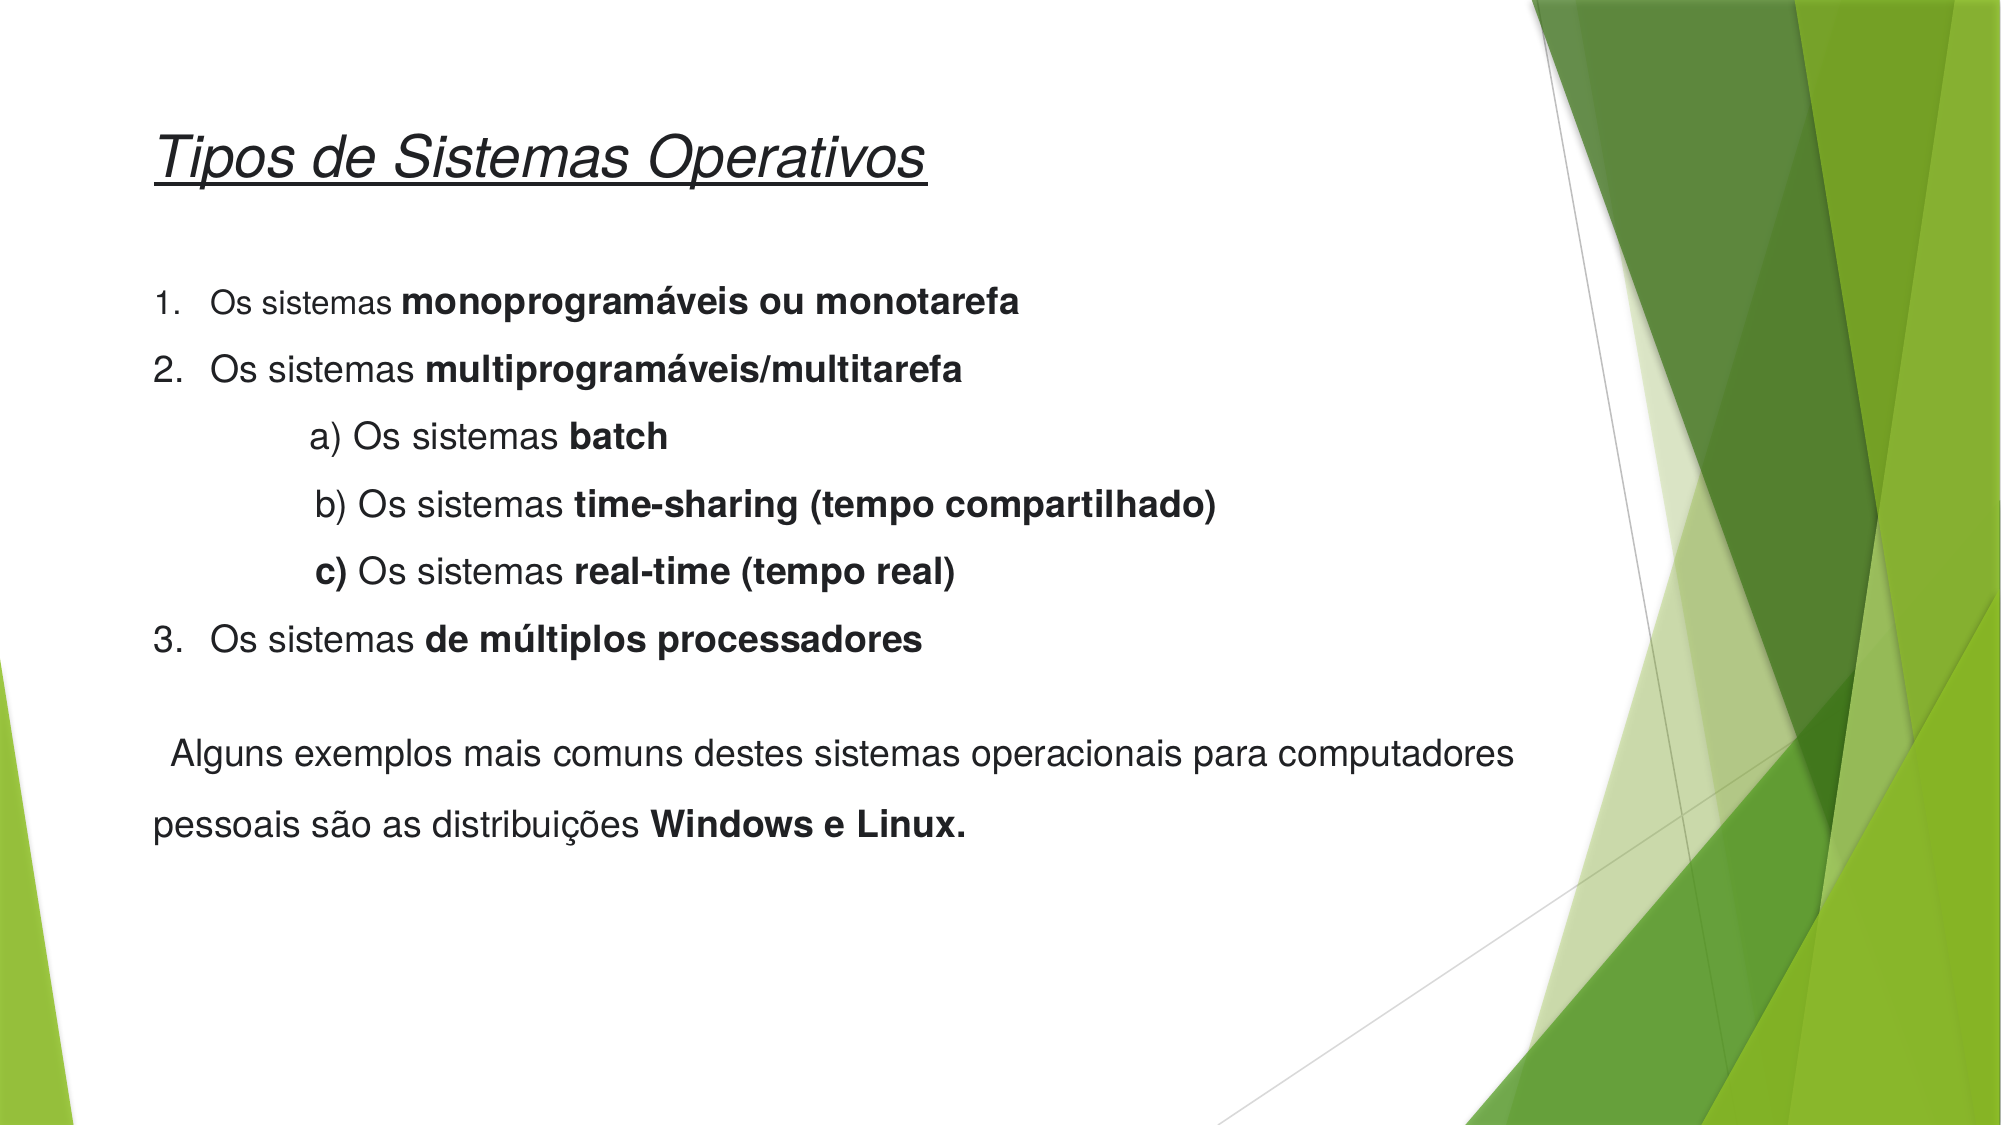

Tipos de Sistemas Operativos

Os sistemas monoprogramáveis ou monotarefa
Os sistemas multiprogramáveis/multitarefa
   a) Os sistemas batch
         b) Os sistemas time-sharing (tempo compartilhado)
         c) Os sistemas real-time (tempo real)
Os sistemas de múltiplos processadores
 Alguns exemplos mais comuns destes sistemas operacionais para computadores pessoais são as distribuições Windows e Linux.